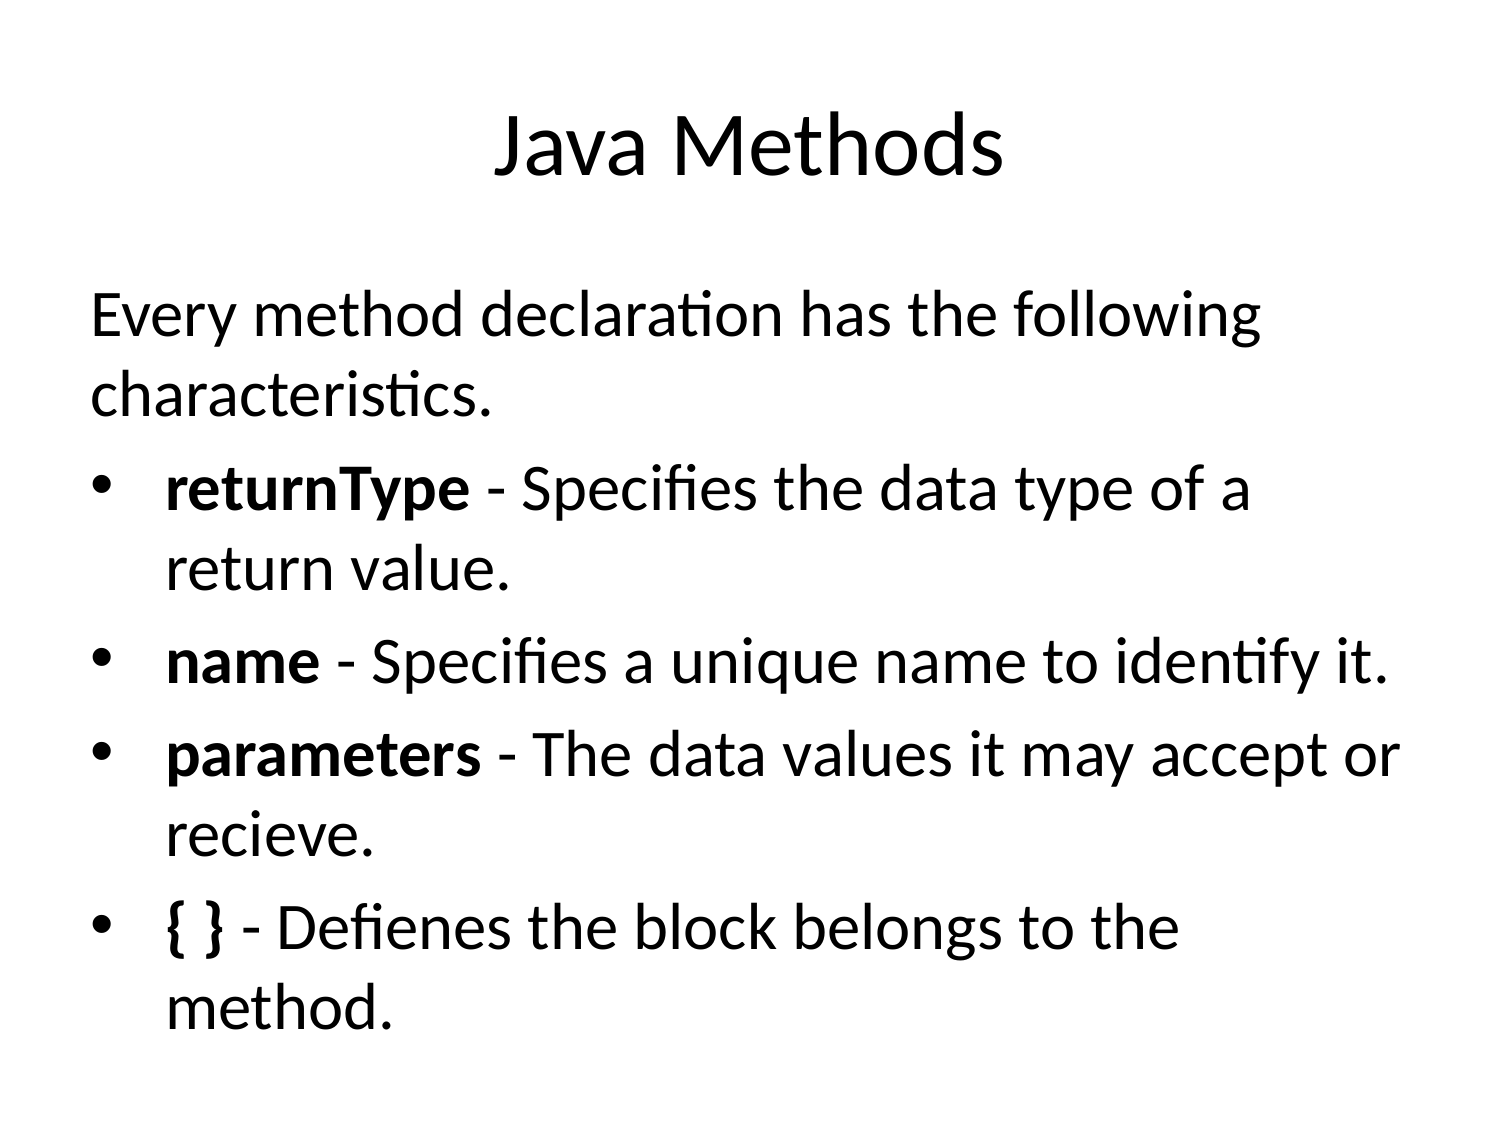

# Java Methods
Every method declaration has the following characteristics.
returnType - Specifies the data type of a return value.
name - Specifies a unique name to identify it.
parameters - The data values it may accept or recieve.
{ } - Defienes the block belongs to the method.